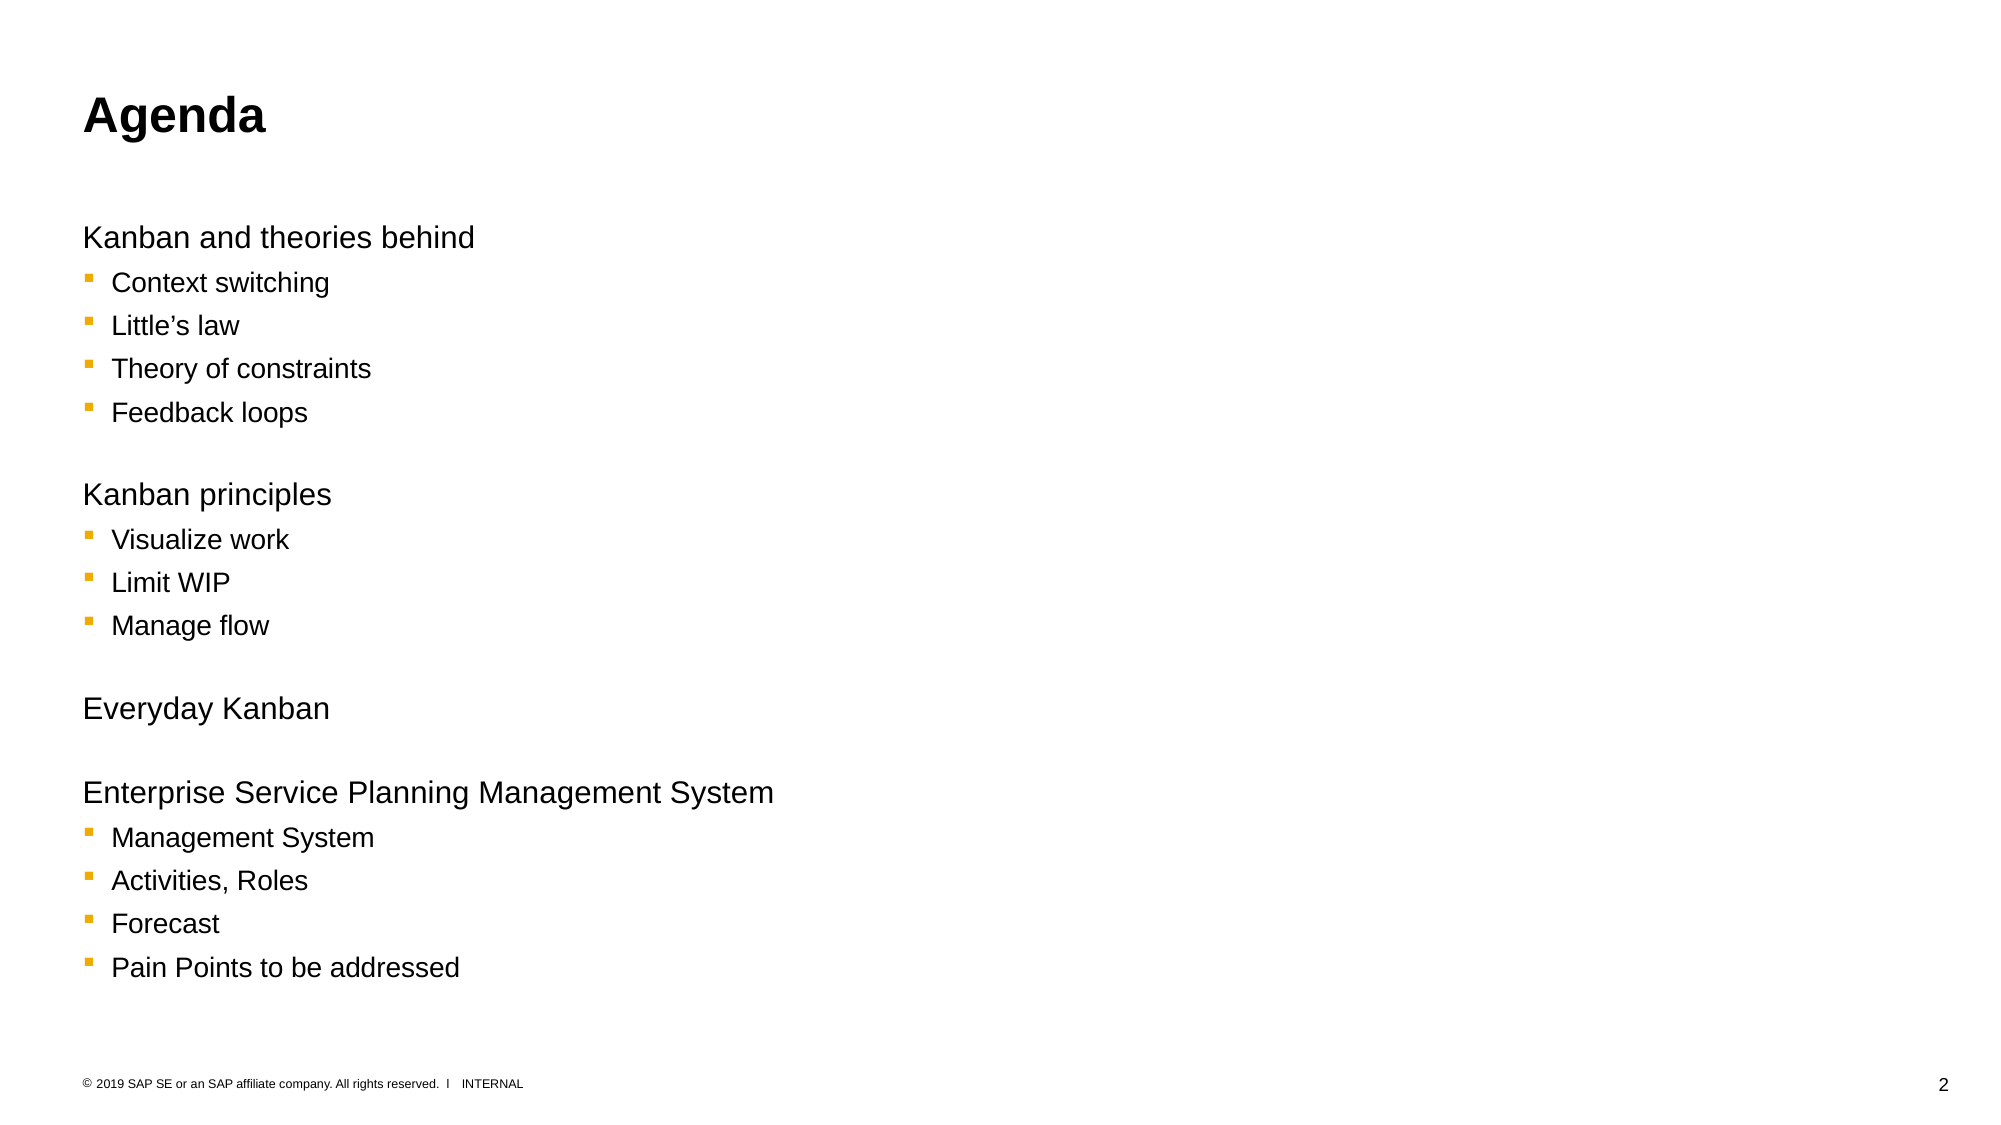

# Agenda
Kanban and theories behind
Context switching
Little’s law
Theory of constraints
Feedback loops
Kanban principles
Visualize work
Limit WIP
Manage flow
Everyday Kanban
Enterprise Service Planning Management System
Management System
Activities, Roles
Forecast
Pain Points to be addressed